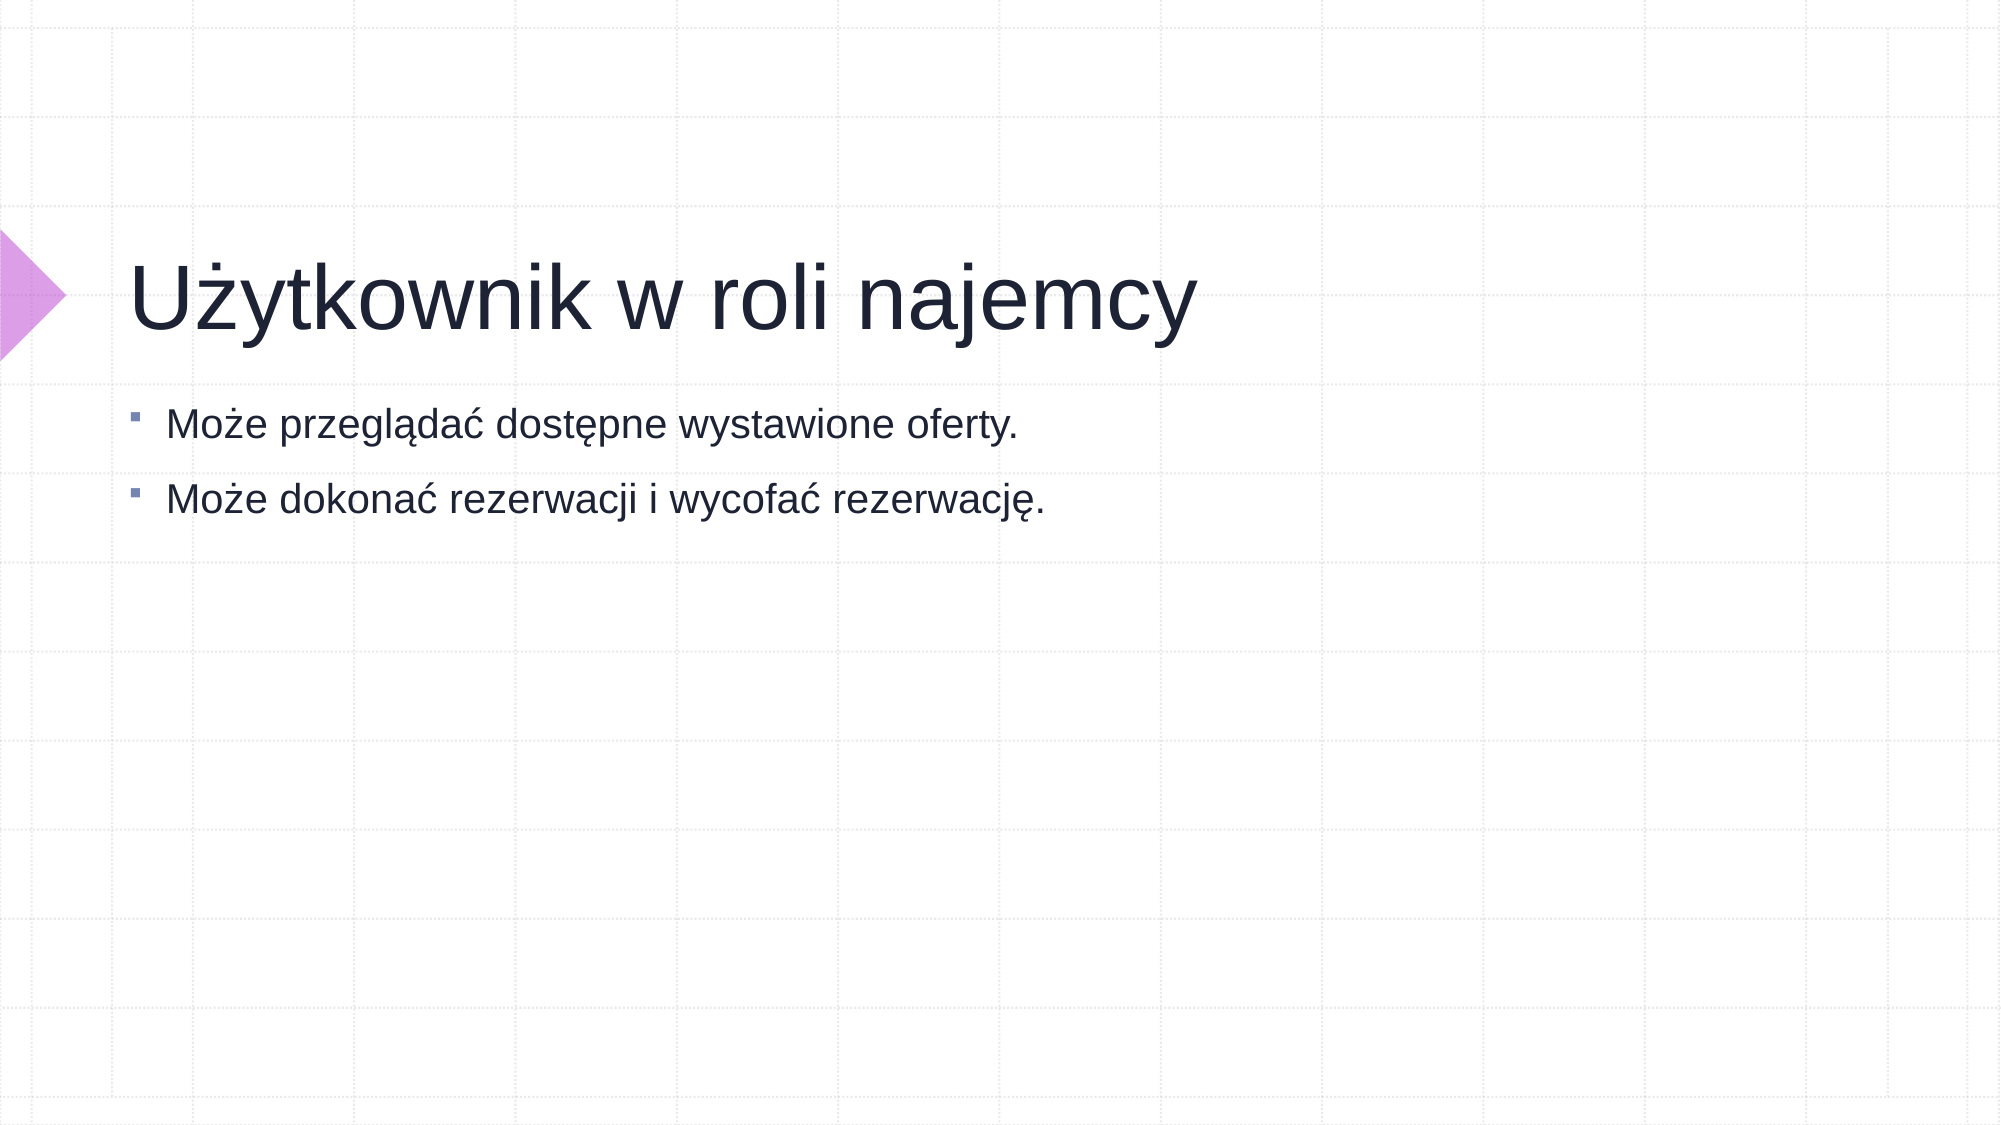

# Użytkownik w roli najemcy
Może przeglądać dostępne wystawione oferty.
Może dokonać rezerwacji i wycofać rezerwację.